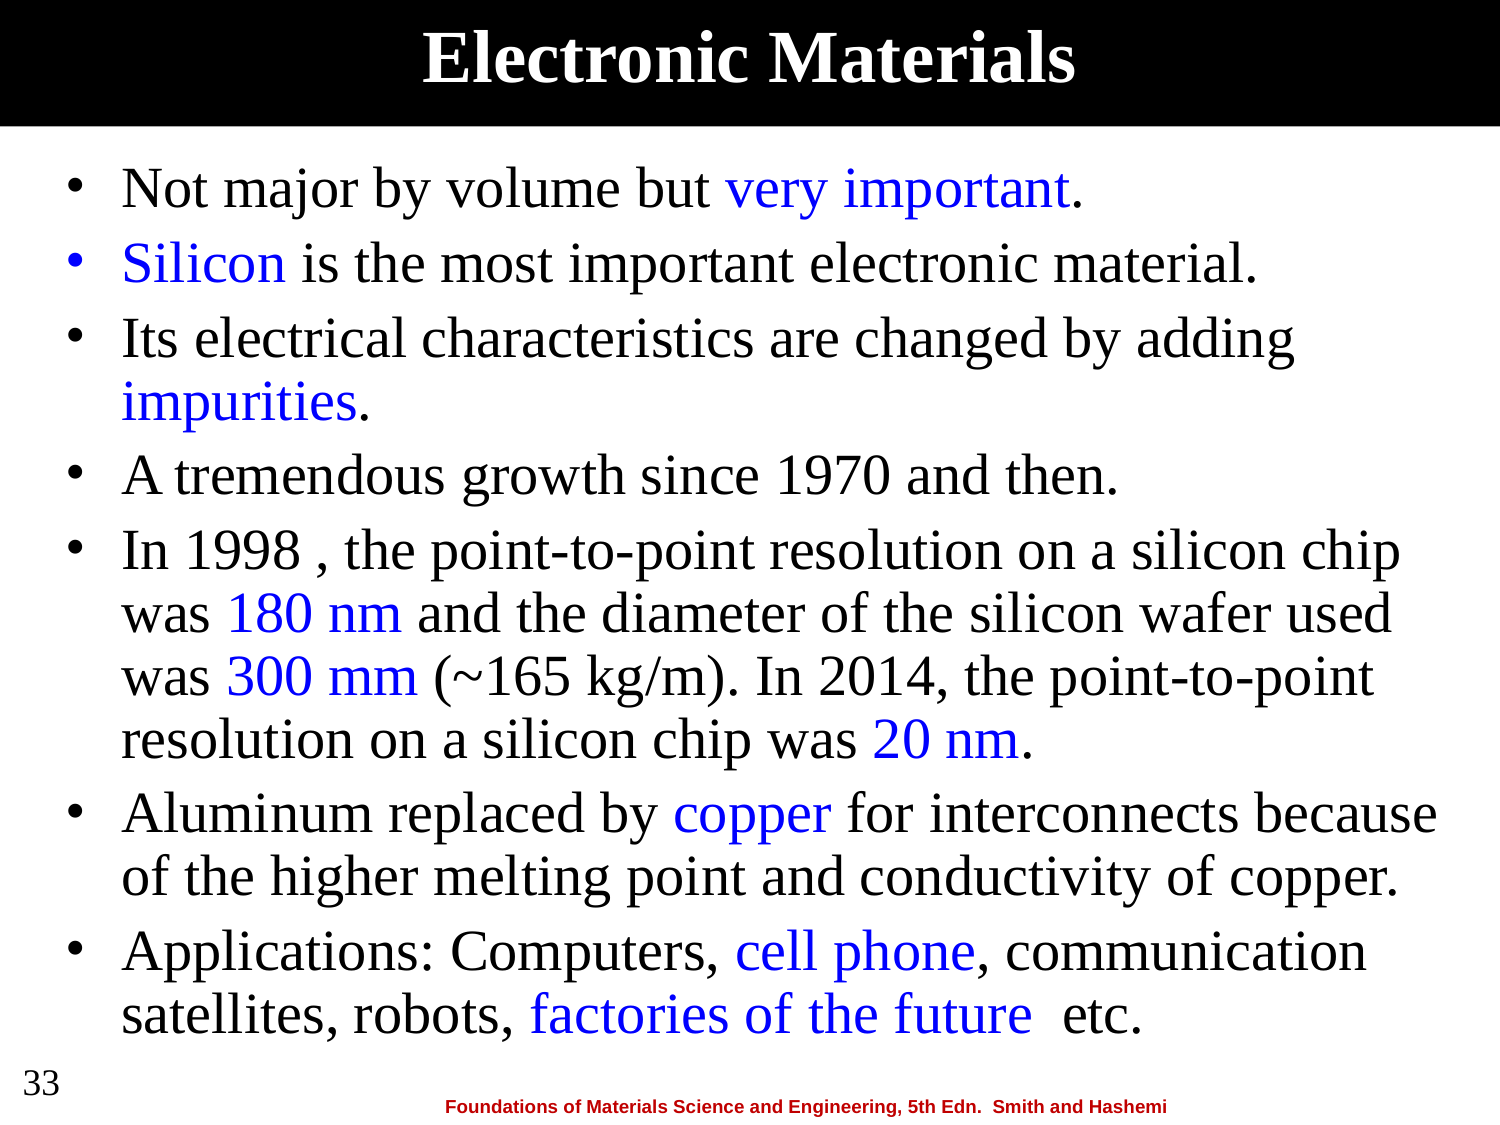

Electronic Materials
Not major by volume but very important.
Silicon is the most important electronic material.
Its electrical characteristics are changed by adding impurities.
A tremendous growth since 1970 and then.
In 1998 , the point-to-point resolution on a silicon chip was 180 nm and the diameter of the silicon wafer used was 300 mm (~165 kg/m). In 2014, the point-to-point resolution on a silicon chip was 20 nm.
Aluminum replaced by copper for interconnects because of the higher melting point and conductivity of copper.
Applications: Computers, cell phone, communication satellites, robots, factories of the future  etc.
33